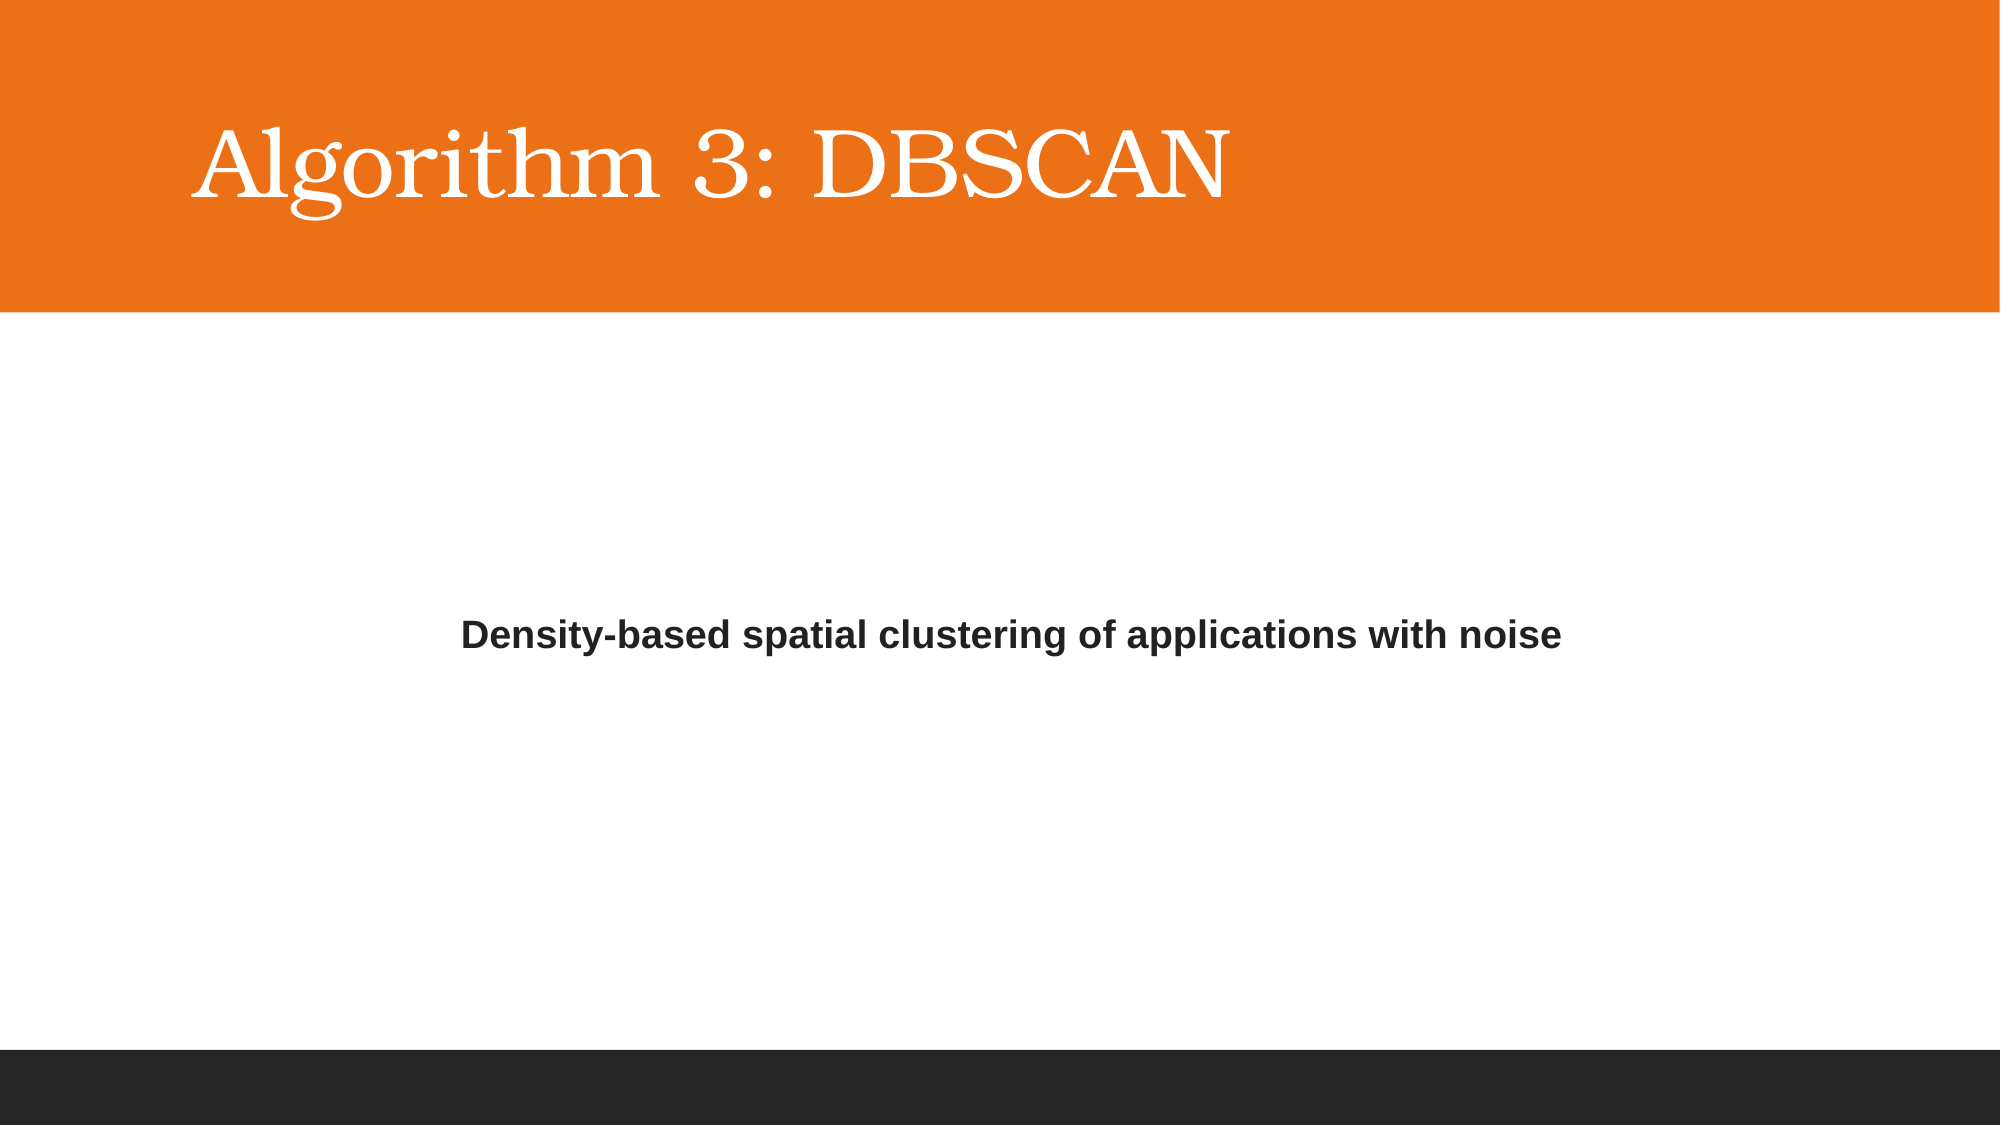

# Algorithm 3: DBSCAN

Density-based spatial clustering of applications with noise